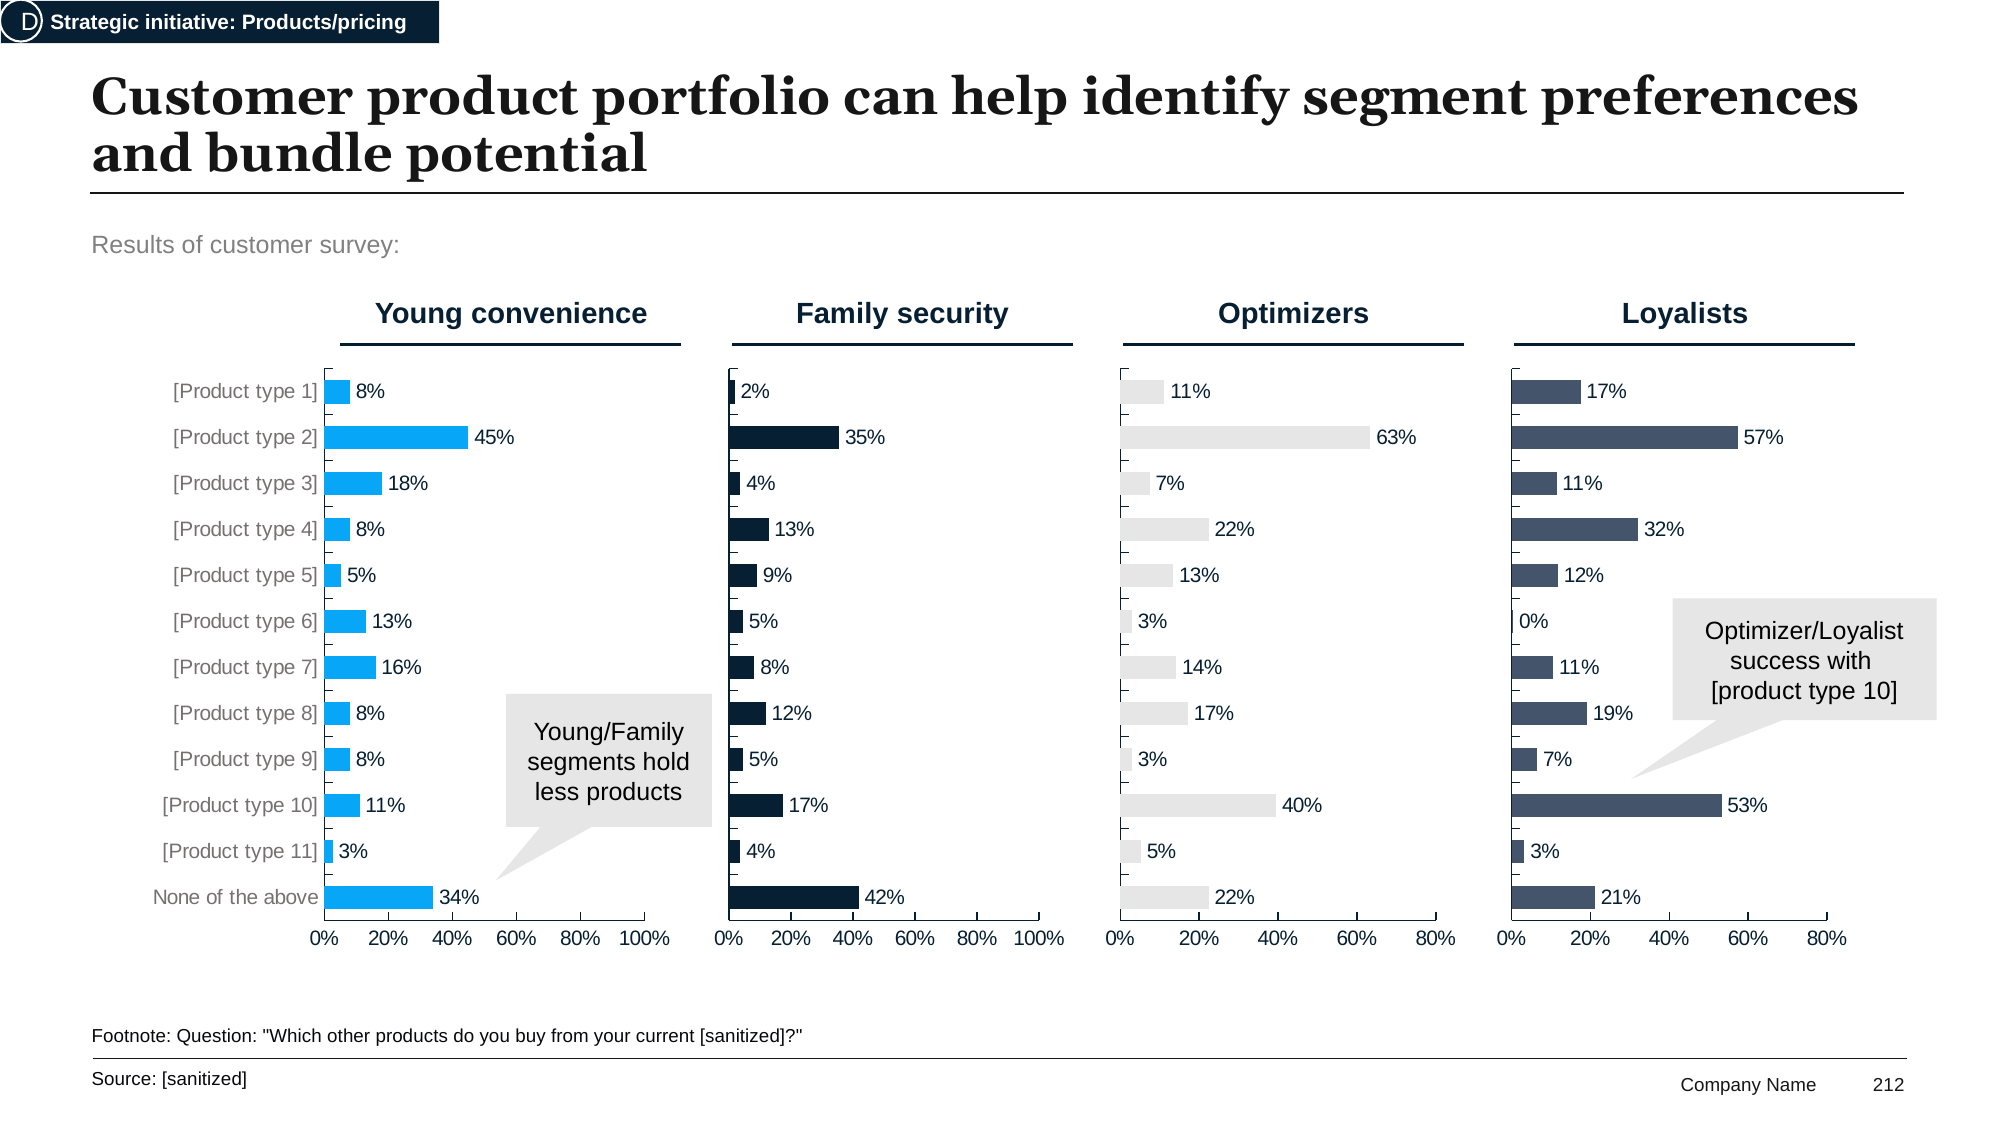

Strategic initiative: Products/pricing
D
# Customer product portfolio can help identify segment preferences and bundle potential
Results of customer survey:
Young convenience
Family security
Optimizers
Loyalists

### Chart

| Category | Series 1 |
|---|---|
| None of the above | 0.34 |
| [Product type 11] | 0.0263157895 |
| [Product type 10] | 0.11 |
| [Product type 9] | 0.08 |
| [Product type 8] | 0.08 |
| [Product type 7] | 0.16 |
| [Product type 6] | 0.13 |
| [Product type 5] | 0.0526315789 |
| [Product type 4] | 0.08 |
| [Product type 3] | 0.18 |
| [Product type 2] | 0.45 |
| [Product type 1] | 0.08 |

### Chart

| Category | Series 1 |
|---|---|
| None of the above | 0.418181818 |
| [Product type 11] | 0.0363636364 |
| [Product type 10] | 0.172727273 |
| [Product type 9] | 0.0454545455 |
| [Product type 8] | 0.118181818 |
| [Product type 7] | 0.0818181818 |
| [Product type 6] | 0.0454545455 |
| [Product type 5] | 0.09 |
| [Product type 4] | 0.127272727 |
| [Product type 3] | 0.0363636364 |
| [Product type 2] | 0.354545455 |
| [Product type 1] | 0.0181818182 |

### Chart

| Category | Series 1 |
|---|---|
| None of the above | 0.223880597 |
| [Product type 11] | 0.052238806 |
| [Product type 10] | 0.395522388 |
| [Product type 9] | 0.0298507463 |
| [Product type 8] | 0.171641791 |
| [Product type 7] | 0.141791045 |
| [Product type 6] | 0.0298507463 |
| [Product type 5] | 0.134328358 |
| [Product type 4] | 0.223880597 |
| [Product type 3] | 0.0746268657 |
| [Product type 2] | 0.634328358 |
| [Product type 1] | 0.111940299 |

### Chart

| Category | Series 1 |
|---|---|
| None of the above | 0.211382114 |
| [Product type 11] | 0.0325203252 |
| [Product type 10] | 0.532520325 |
| [Product type 9] | 0.0650406504 |
| [Product type 8] | 0.191056911 |
| [Product type 7] | 0.105691057 |
| [Product type 6] | 0.0040650407 |
| [Product type 5] | 0.117886179 |
| [Product type 4] | 0.321138211 |
| [Product type 3] | 0.113821138 |
| [Product type 2] | 0.573170732 |
| [Product type 1] | 0.174796748 |
Optimizer/Loyalist success with
[product type 10]
Young/Family segments hold less products
Footnote: Question: "Which other products do you buy from your current [sanitized]?"
Source: [sanitized]
212